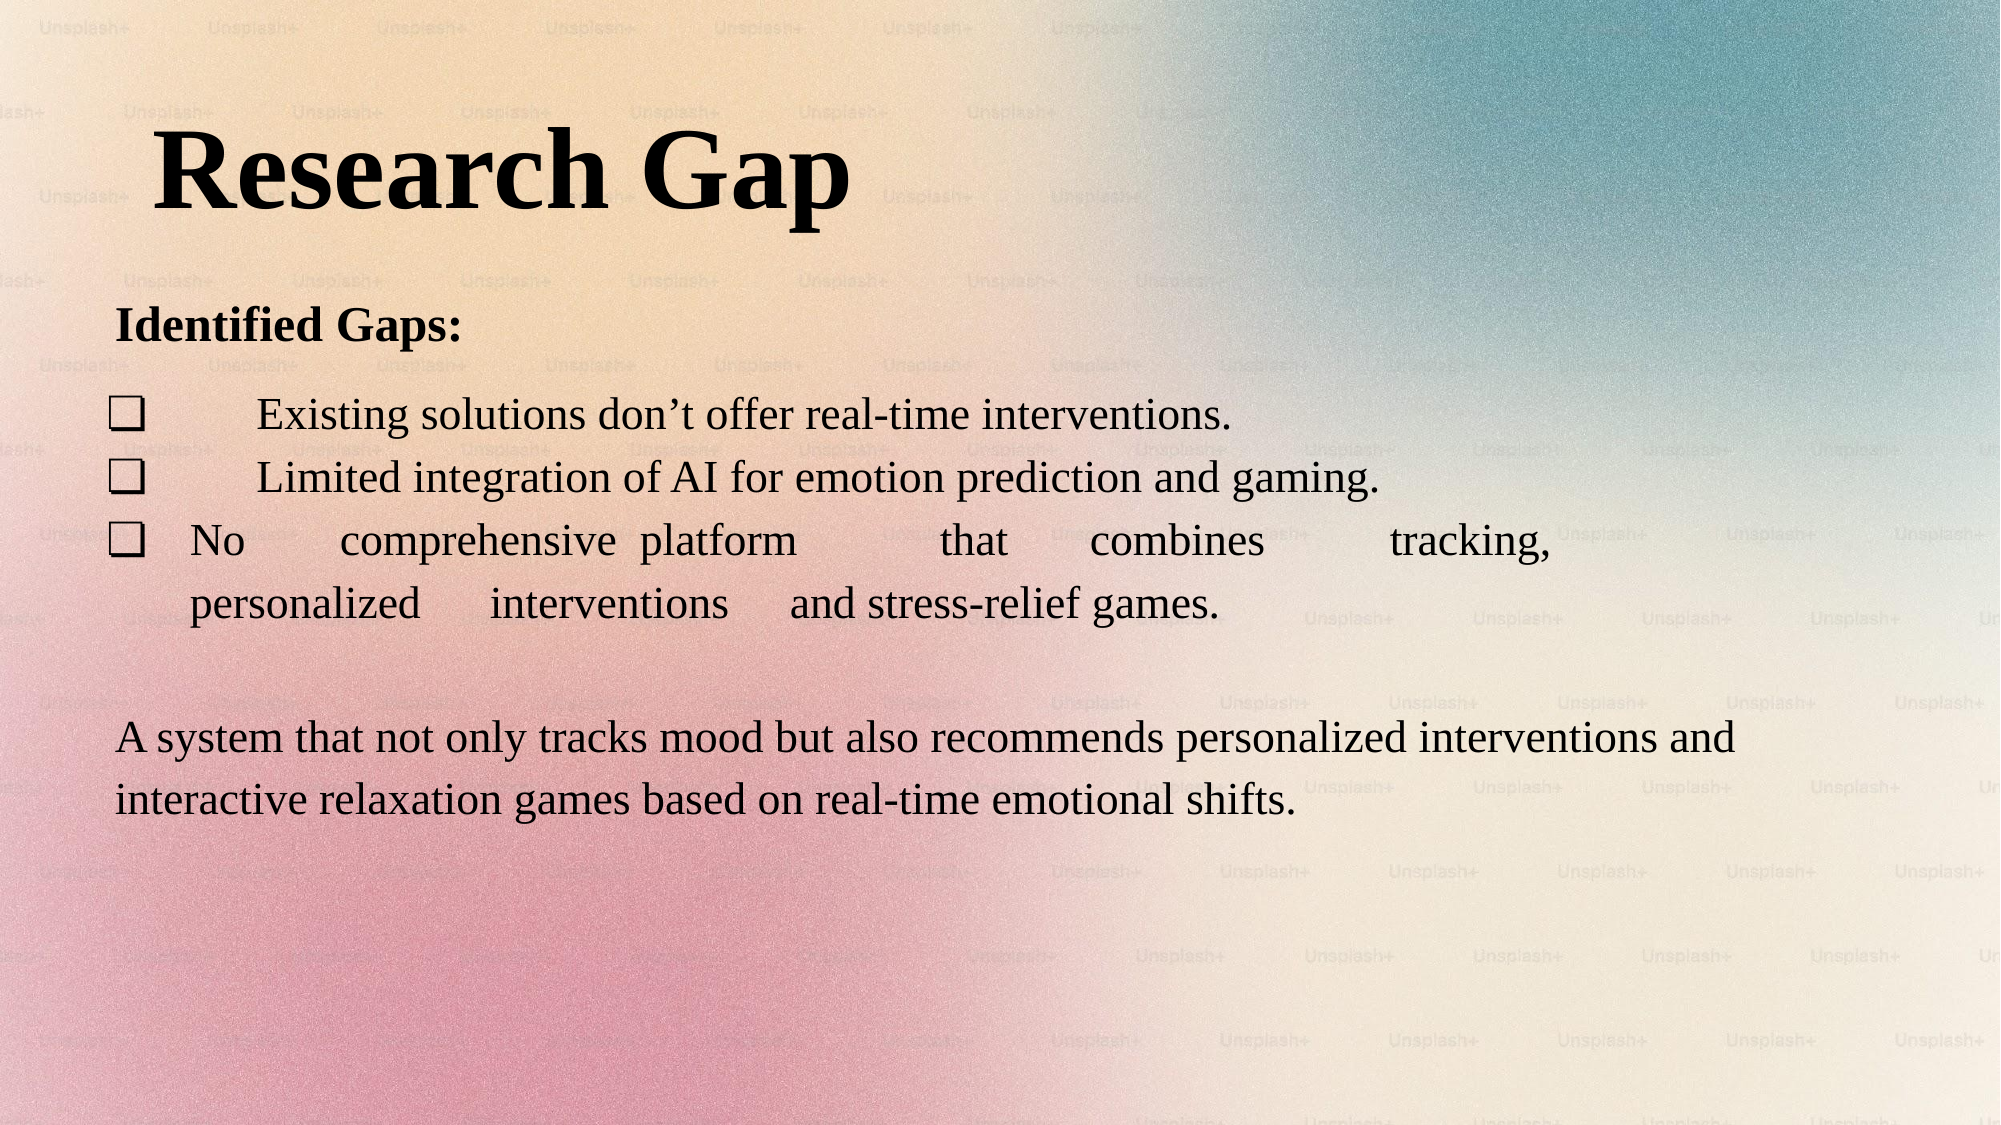

# Research Gap
Identified Gaps:
❏	Existing solutions don’t offer real-time interventions.
❏	Limited integration of AI for emotion prediction and gaming.
❏	No	comprehensive	platform	that	combines	tracking,	personalized	interventions	and stress-relief games.

A system that not only tracks mood but also recommends personalized interventions and interactive relaxation games based on real-time emotional shifts.